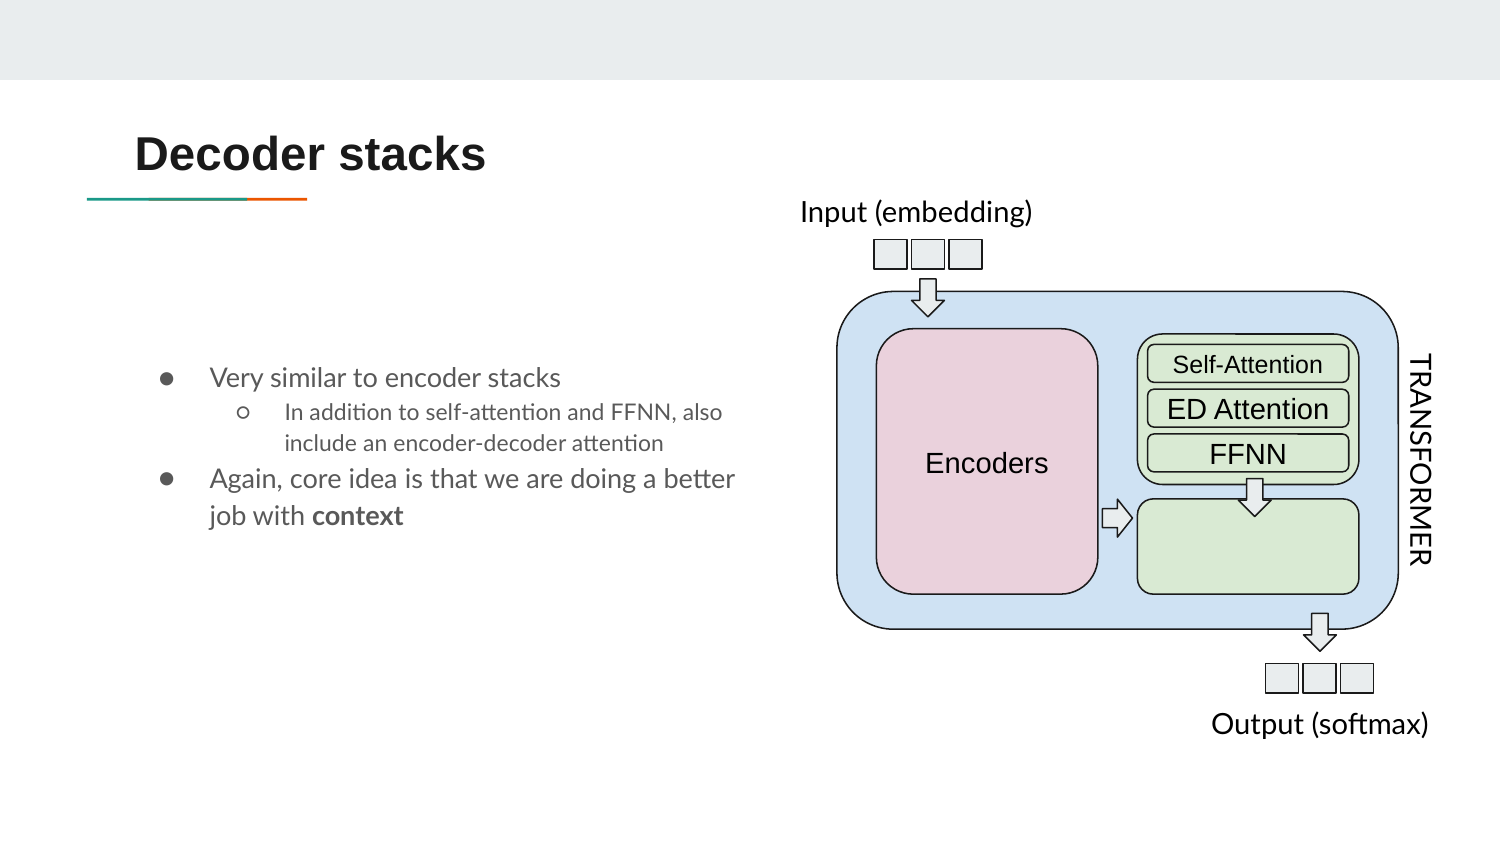

# Decoder stacks
Input (embedding)

Encoders

Very similar to encoder stacks
In addition to self-attention and FFNN, also include an encoder-decoder attention
Again, core idea is that we are doing a better job with context
Self-Attention
ED Attention
FFNN
TRANSFORMER

Output (softmax)